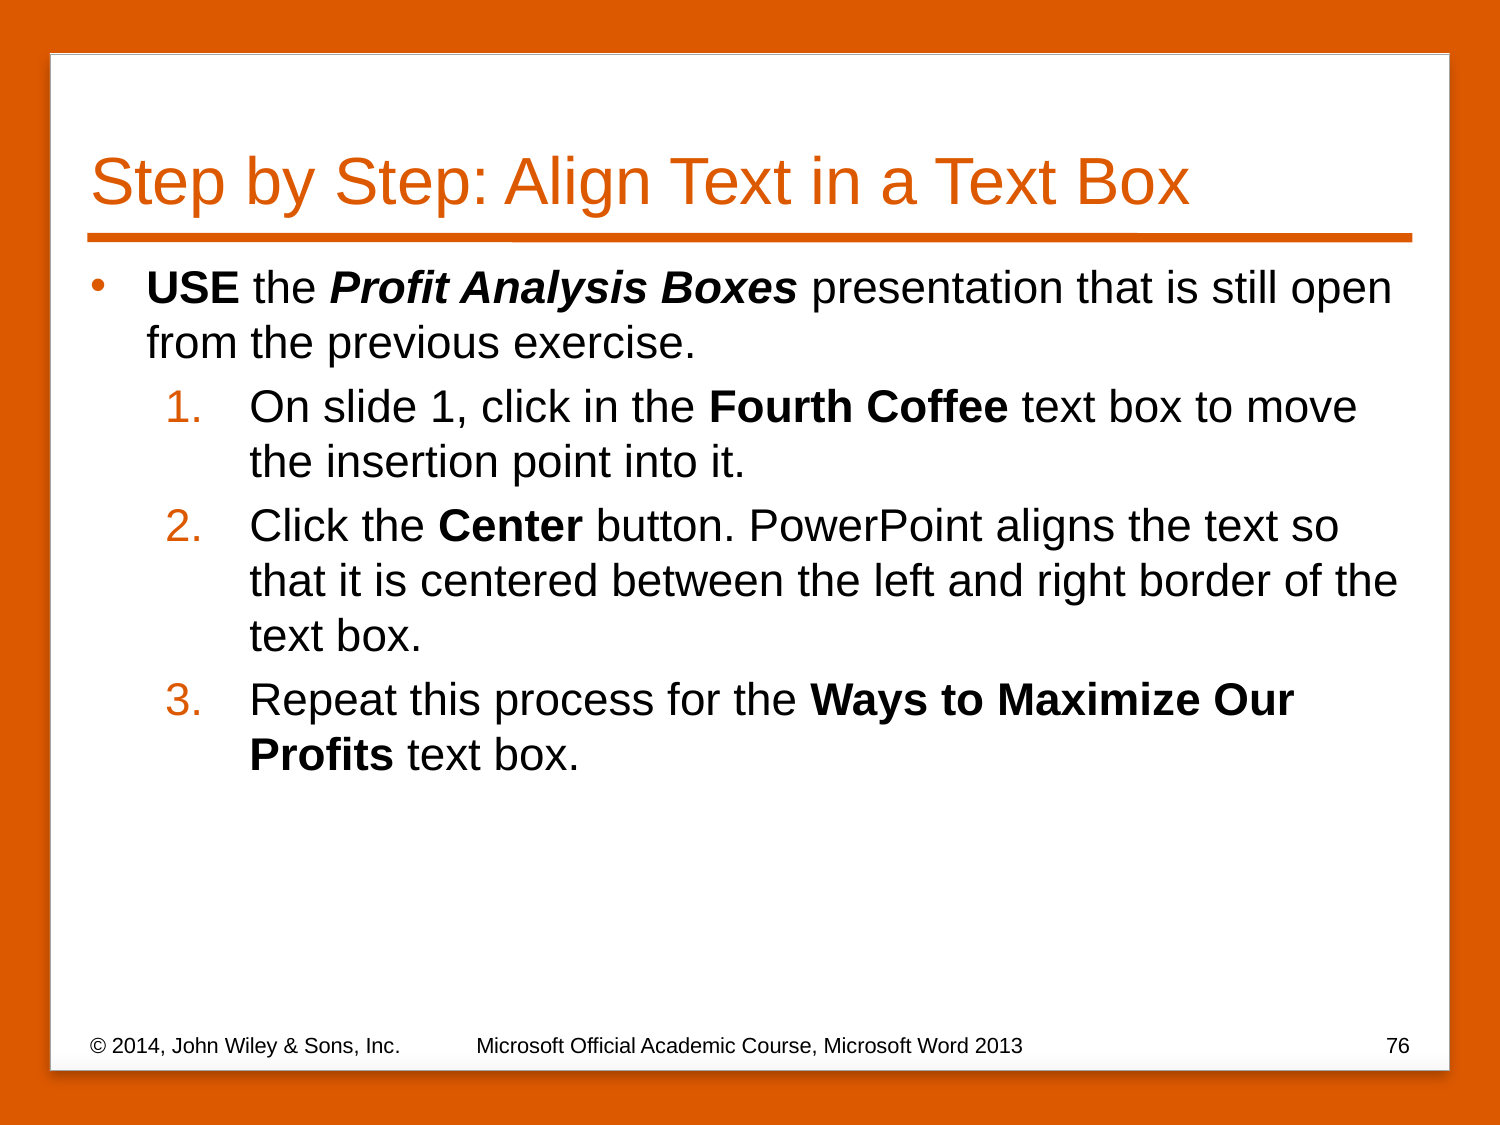

# Step by Step: Align Text in a Text Box
USE the Profit Analysis Boxes presentation that is still open from the previous exercise.
On slide 1, click in the Fourth Coffee text box to move the insertion point into it.
Click the Center button. PowerPoint aligns the text so that it is centered between the left and right border of the text box.
Repeat this process for the Ways to Maximize Our Profits text box.
© 2014, John Wiley & Sons, Inc.
Microsoft Official Academic Course, Microsoft Word 2013
76